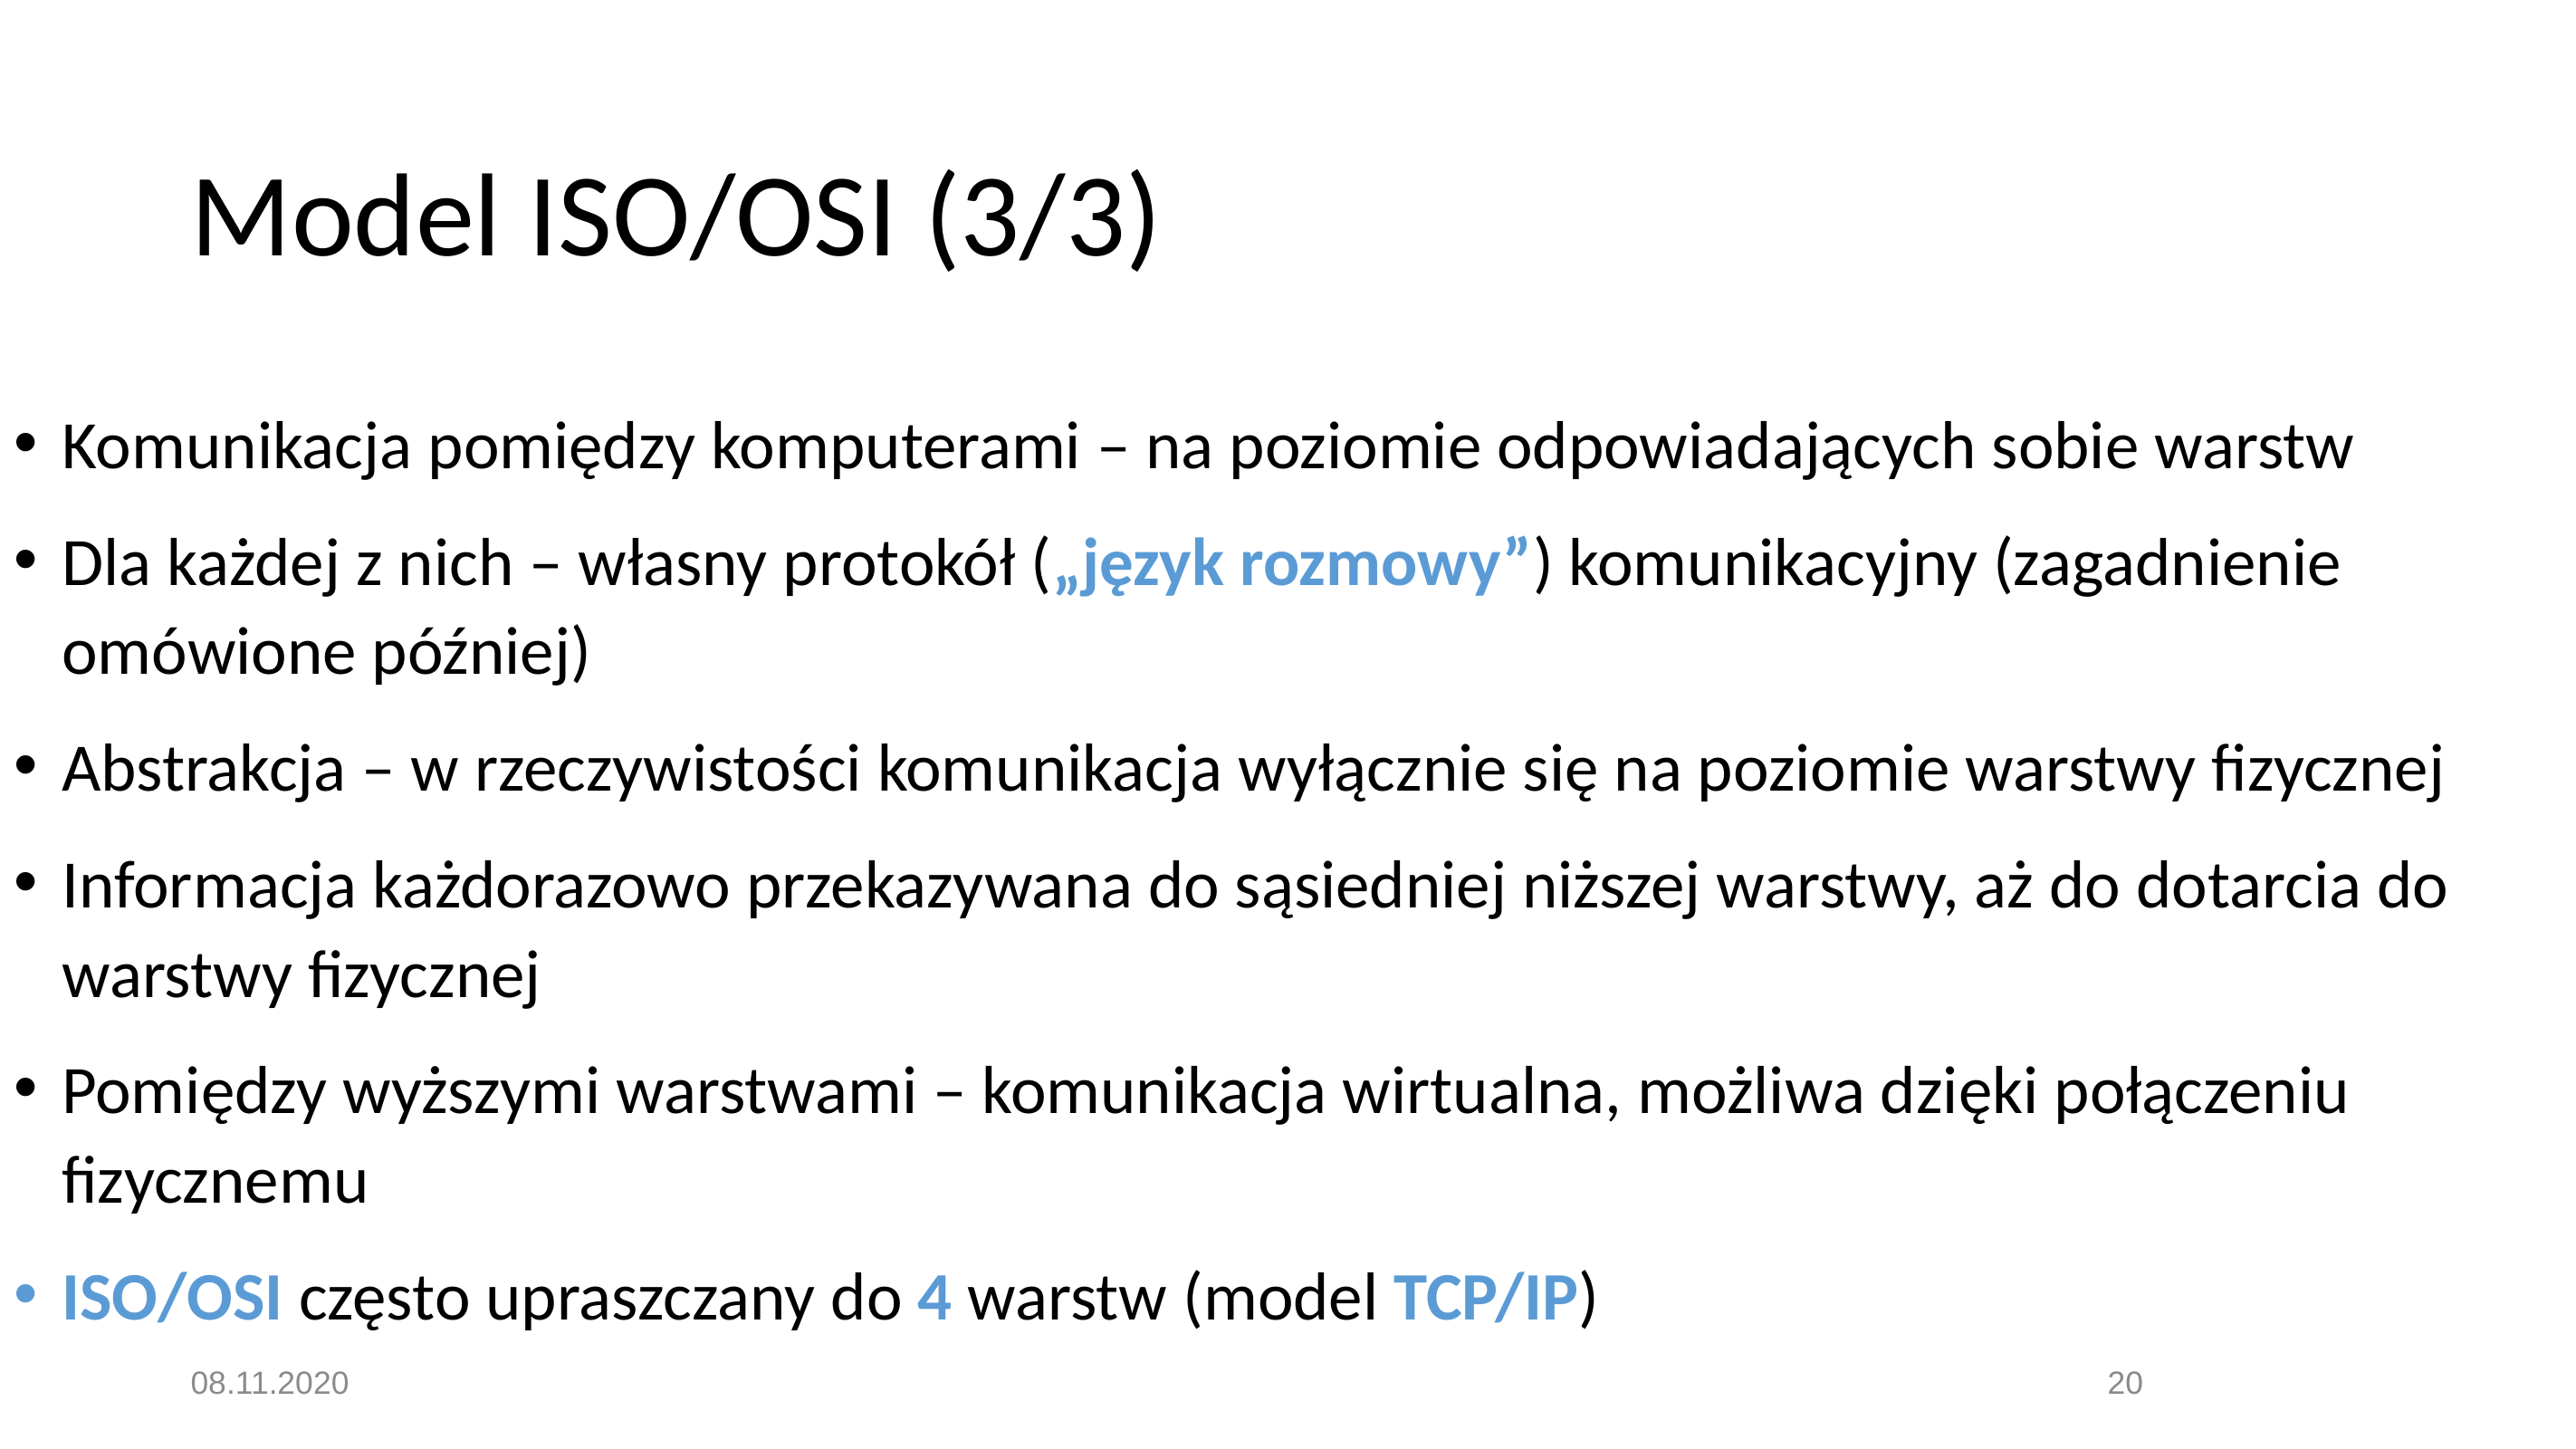

# Model ISO/OSI (3/3)
Komunikacja pomiędzy komputerami – na poziomie odpowiadających sobie warstw
Dla każdej z nich – własny protokół („język rozmowy”) komunikacyjny (zagadnienie omówione później)
Abstrakcja – w rzeczywistości komunikacja wyłącznie się na poziomie warstwy fizycznej
Informacja każdorazowo przekazywana do sąsiedniej niższej warstwy, aż do dotarcia do warstwy fizycznej
Pomiędzy wyższymi warstwami – komunikacja wirtualna, możliwa dzięki połączeniu fizycznemu
ISO/OSI często upraszczany do 4 warstw (model TCP/IP)
08.11.2020
20